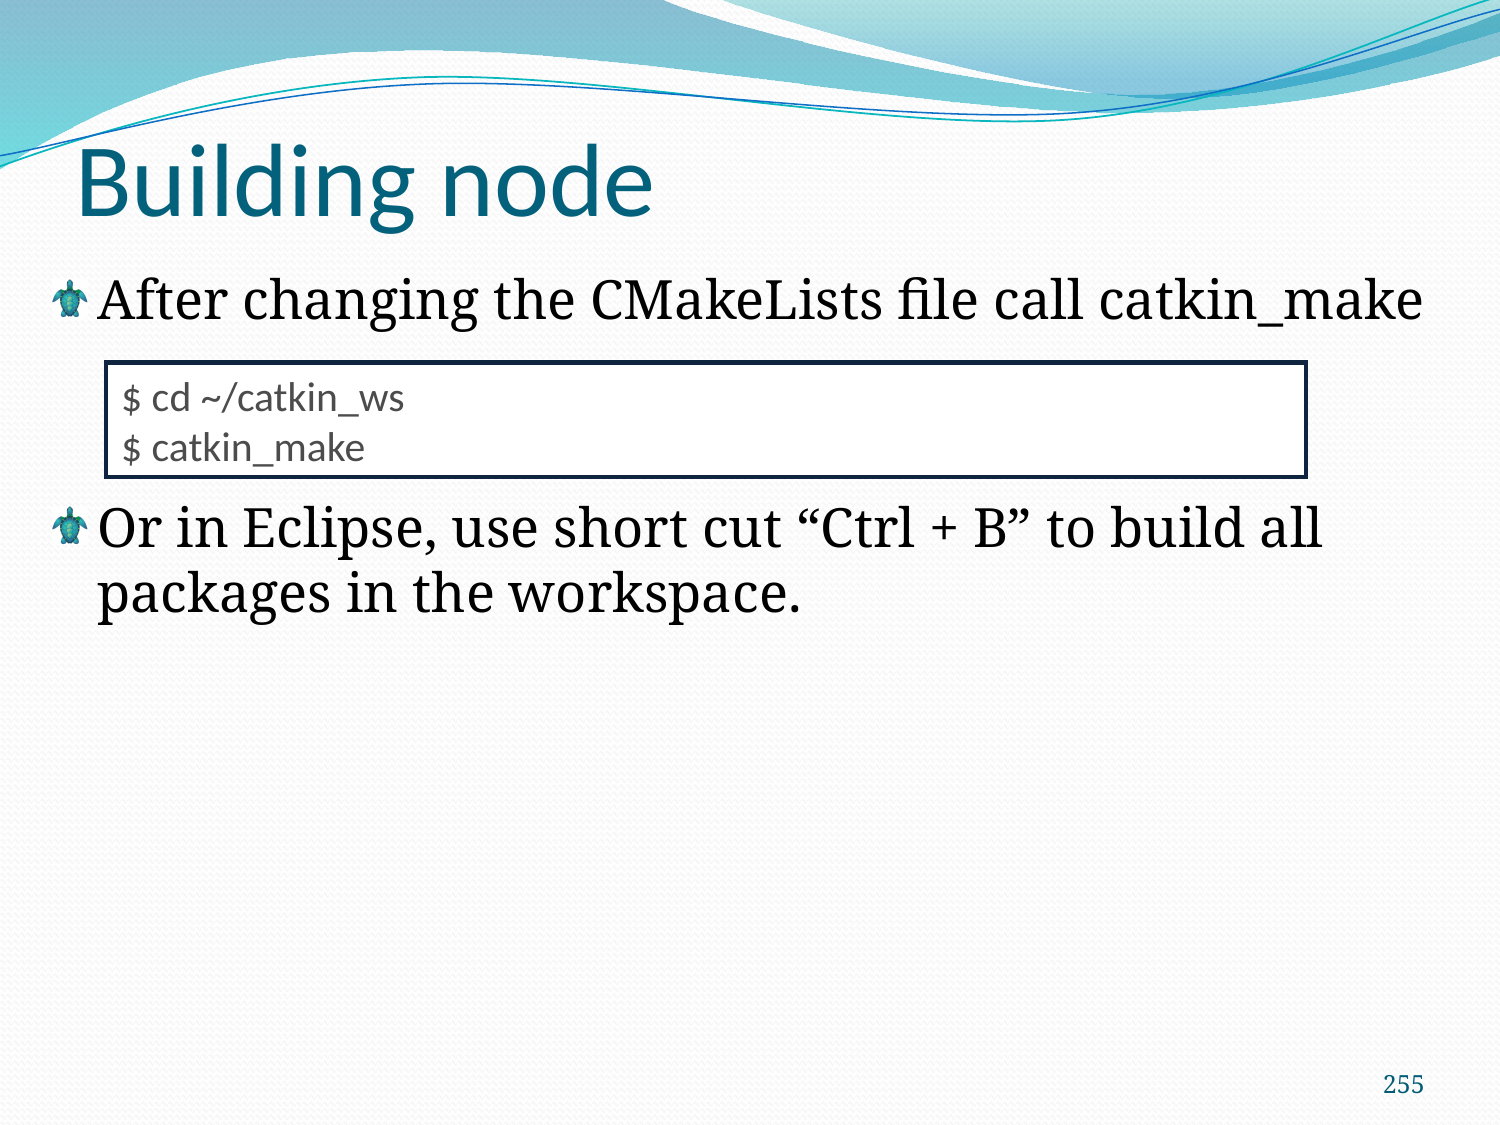

Building node
After changing the CMakeLists file call catkin_make

Or in Eclipse, use short cut “Ctrl + B” to build all packages in the workspace.
$ cd ~/catkin_ws
$ catkin_make
255